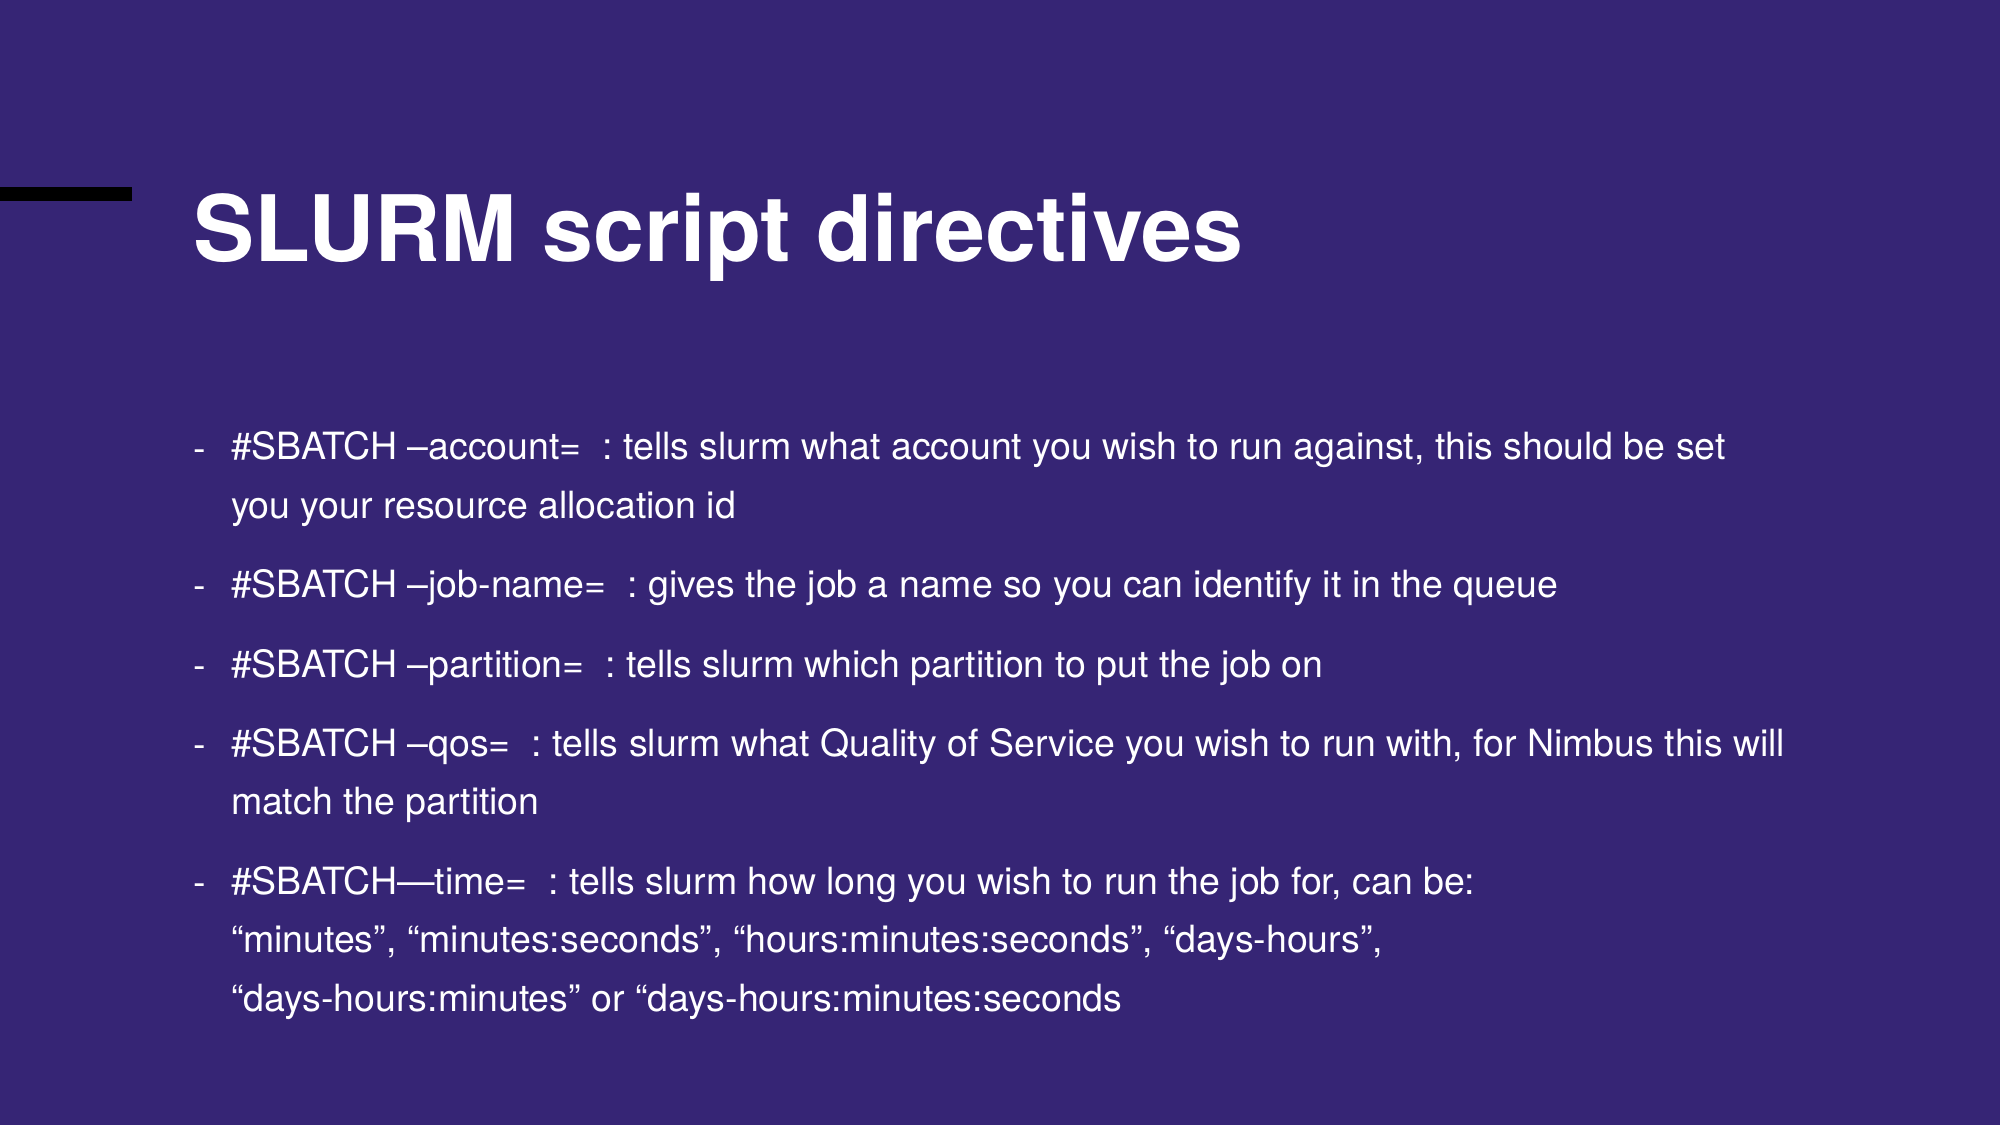

# SLURM script directives
#SBATCH –account=  : tells slurm what account you wish to run against, this should be set you your resource allocation id
#SBATCH –job-name=  : gives the job a name so you can identify it in the queue
#SBATCH –partition=  : tells slurm which partition to put the job on
#SBATCH –qos=  : tells slurm what Quality of Service you wish to run with, for Nimbus this will match the partition
#SBATCH—time=  : tells slurm how long you wish to run the job for, can be:
“minutes”, “minutes:seconds”, “hours:minutes:seconds”, “days-hours”,
“days-hours:minutes” or “days-hours:minutes:seconds